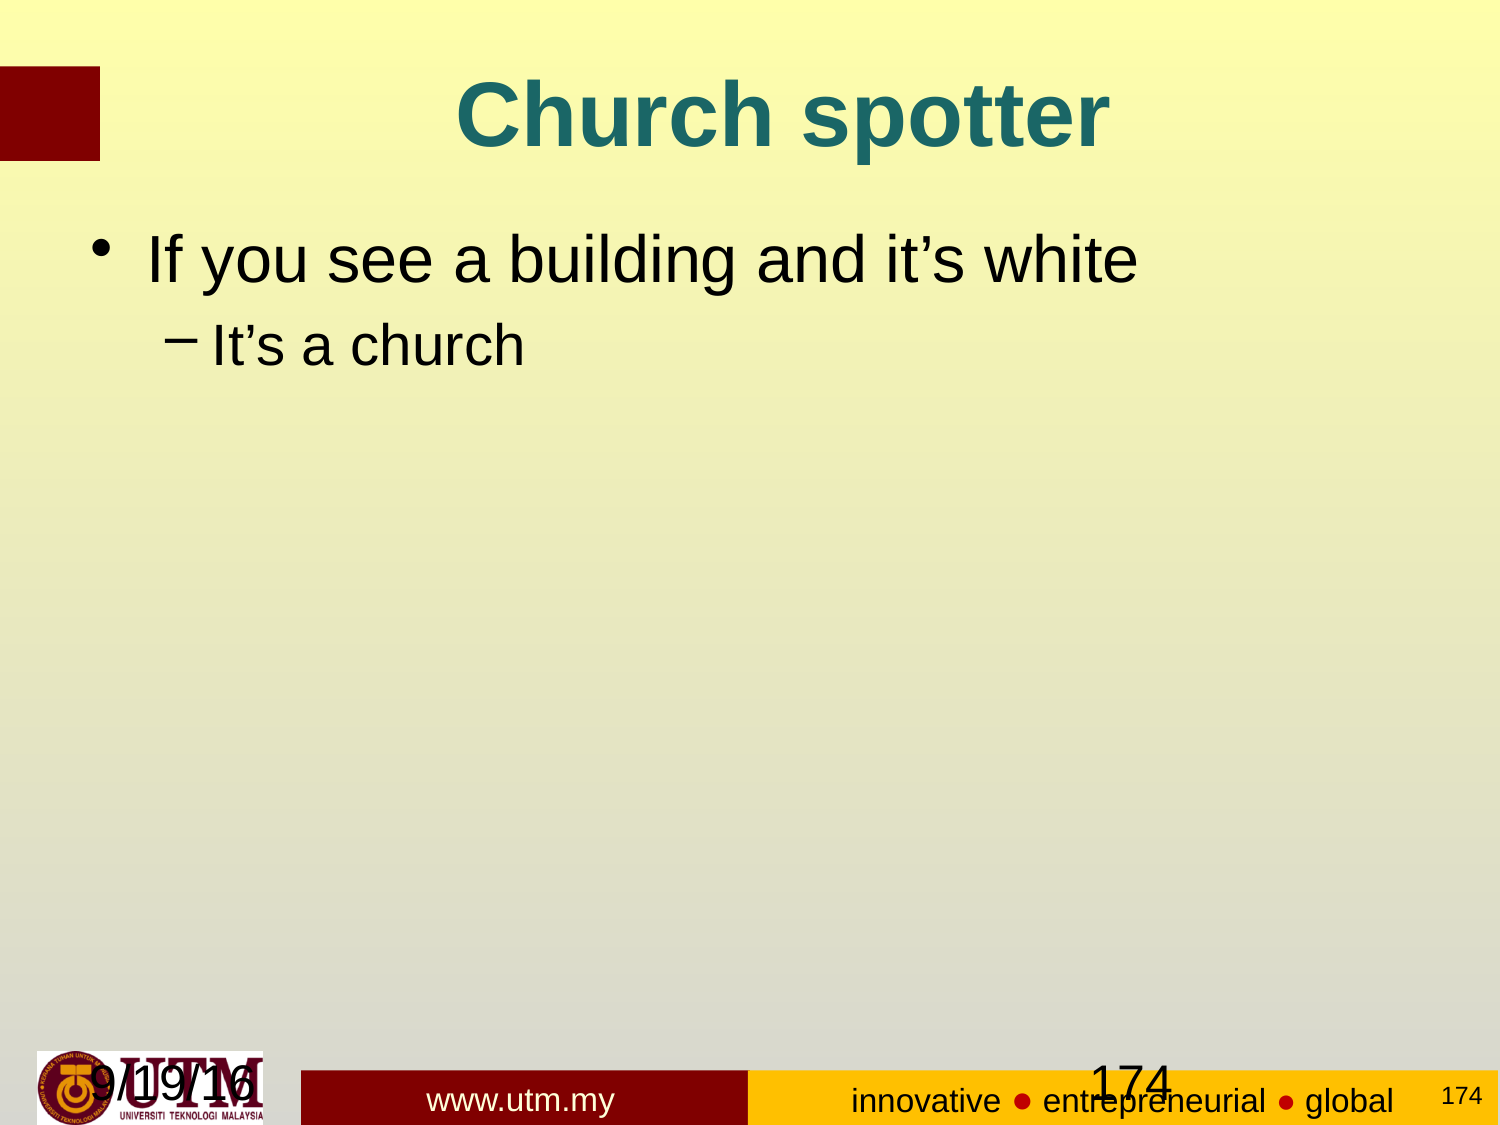

# Church spotter
If you see a building and it’s white
It’s a church
9/19/16

174